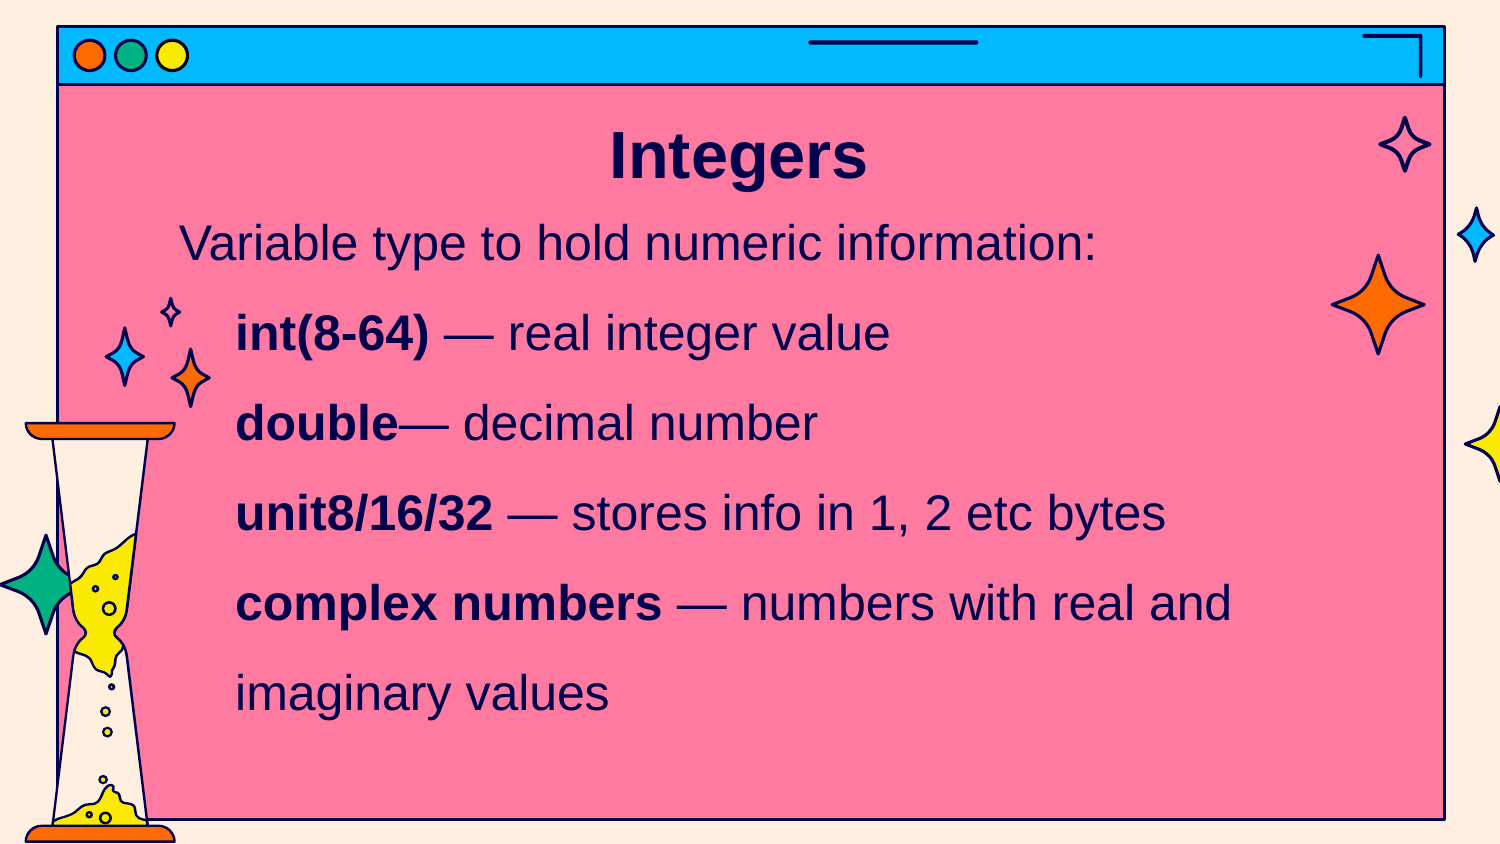

# Integers

Variable type to hold numeric information:
	int(8-64) — real integer value
	double— decimal number
	unit8/16/32 — stores info in 1, 2 etc bytes
	complex numbers — numbers with real and imaginary values